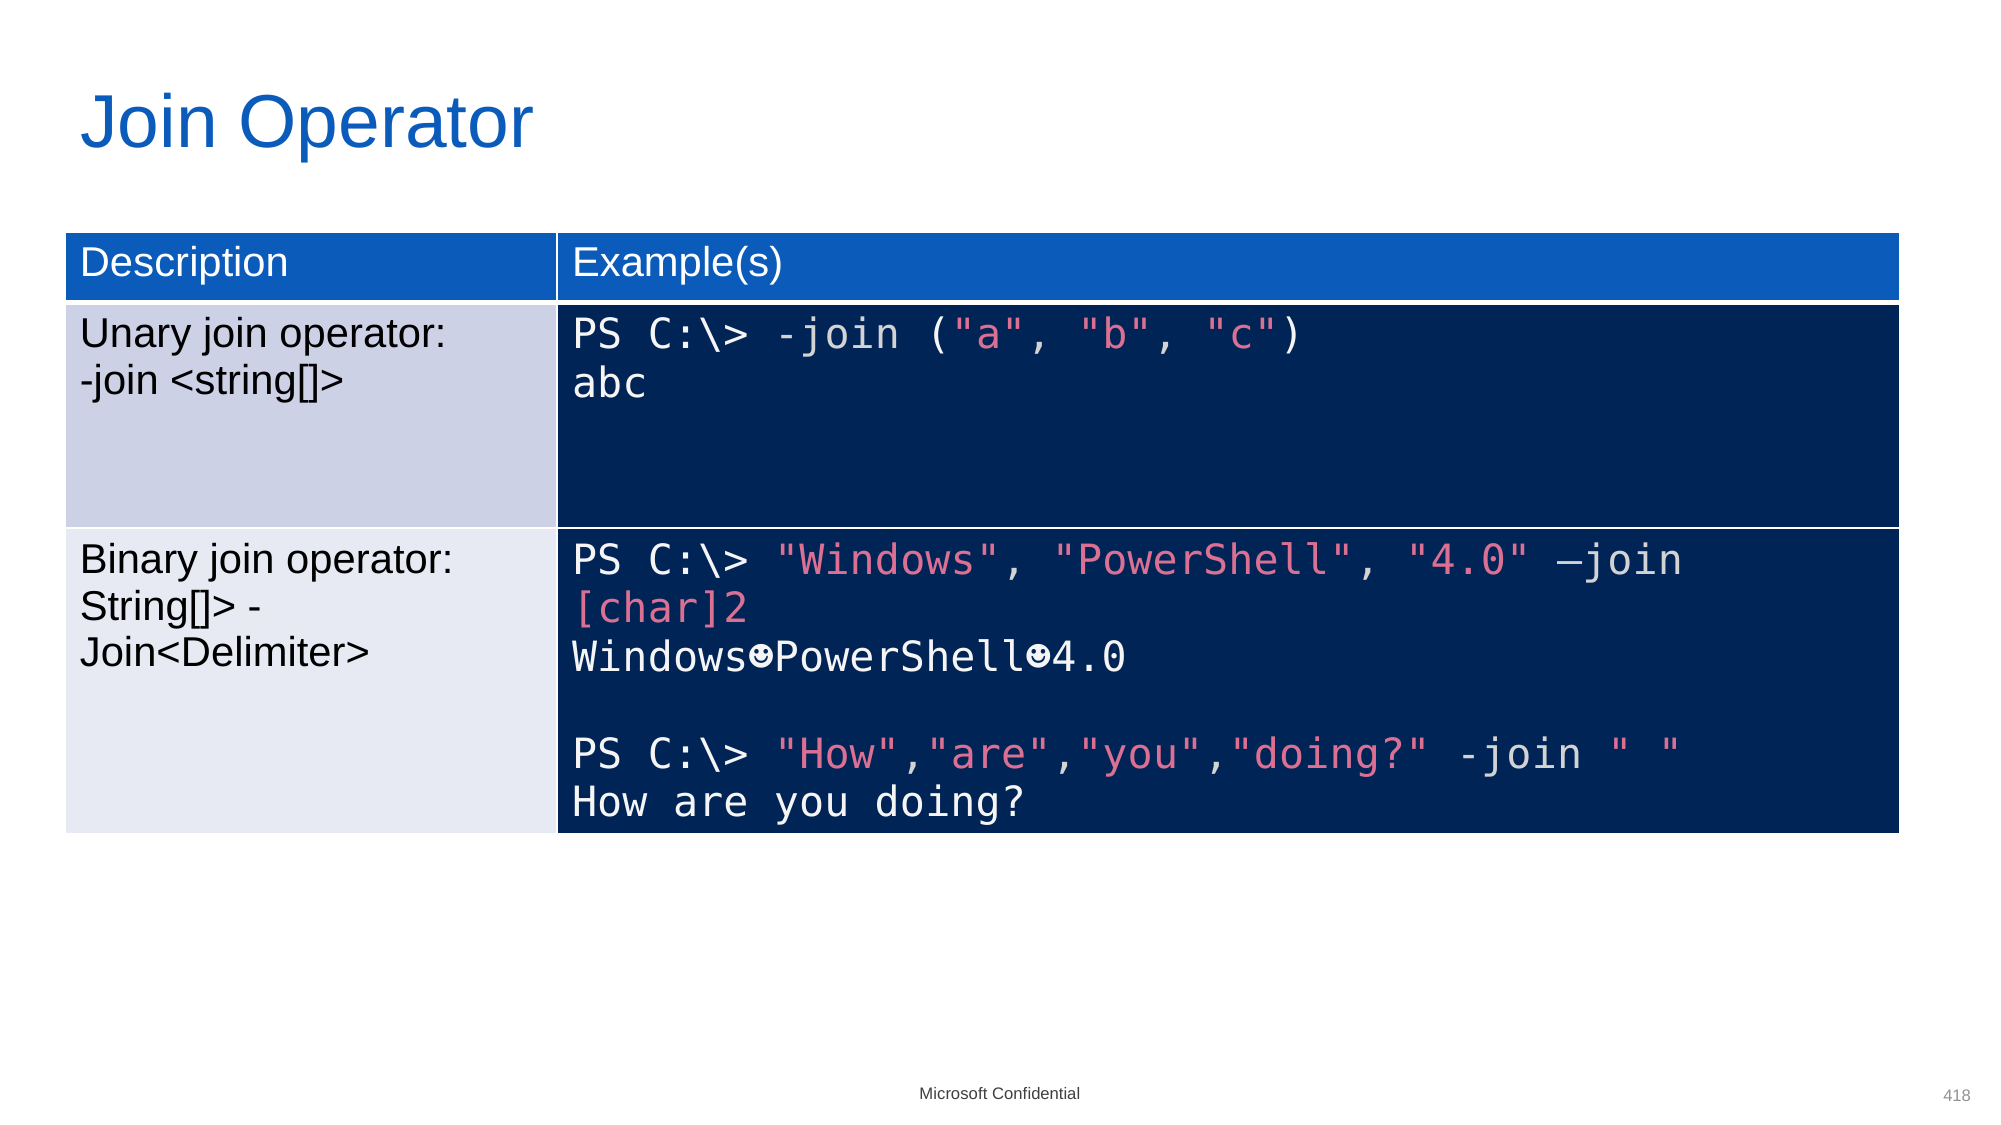

# Join Operator
| Description | Example(s) |
| --- | --- |
| Unary join operator: -join <string[]> | PS C:\> -join ("a", "b", "c") abc |
| Binary join operator: String[]> -Join<Delimiter> | PS C:\> "Windows", "PowerShell", "4.0" –join [char]2 Windows☻PowerShell☻4.0 PS C:\> "How","are","you","doing?" -join " " How are you doing? |
418